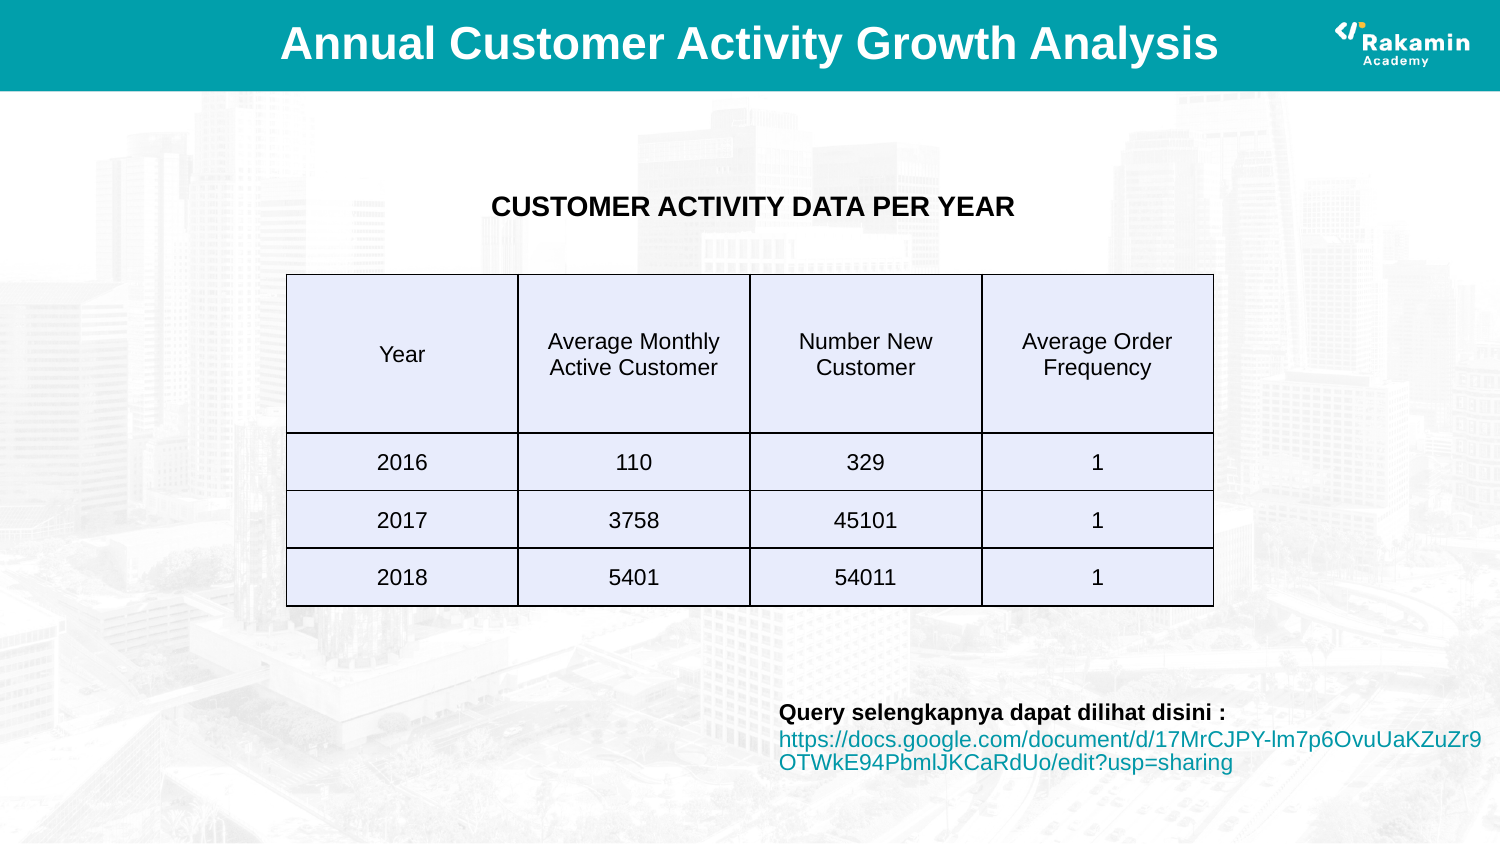

# Annual Customer Activity Growth Analysis
CUSTOMER ACTIVITY DATA PER YEAR

| Year | Average Monthly Active Customer | Number New Customer | Average Order Frequency |
| --- | --- | --- | --- |
| 2016 | 110 | 329 | 1 |
| 2017 | 3758 | 45101 | 1 |
| 2018 | 5401 | 54011 | 1 |

Query selengkapnya dapat dilihat disini :
https://docs.google.com/document/d/17MrCJPY-lm7p6OvuUaKZuZr9OTWkE94PbmlJKCaRdUo/edit?usp=sharing